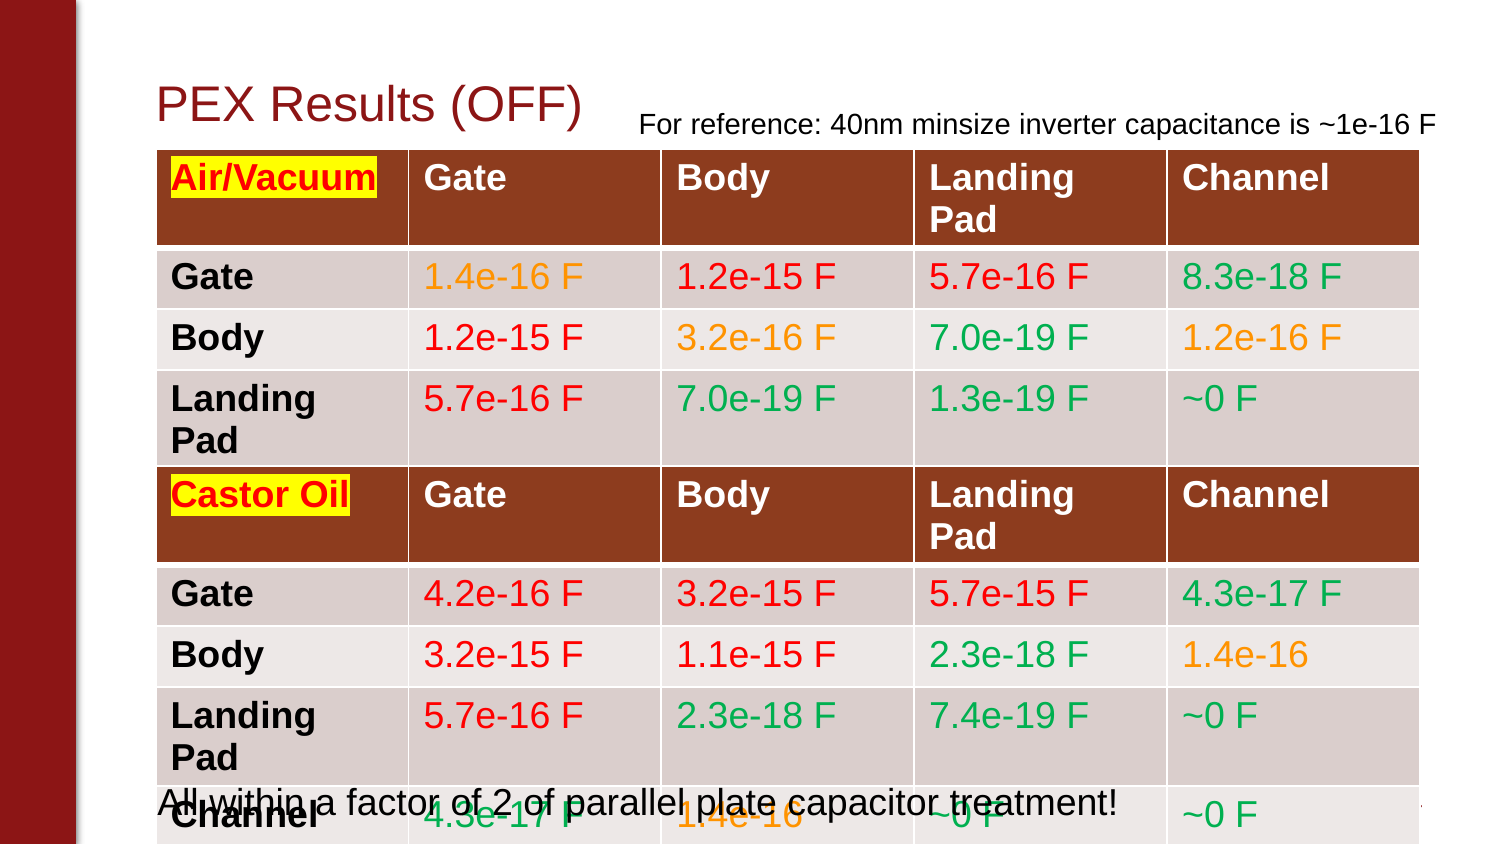

# PEX Results (OFF)
For reference: 40nm minsize inverter capacitance is ~1e-16 F
| Air/Vacuum | Gate | Body | Landing Pad | Channel |
| --- | --- | --- | --- | --- |
| Gate | 1.4e-16 F | 1.2e-15 F | 5.7e-16 F | 8.3e-18 F |
| Body | 1.2e-15 F | 3.2e-16 F | 7.0e-19 F | 1.2e-16 F |
| Landing Pad | 5.7e-16 F | 7.0e-19 F | 1.3e-19 F | ~0 F |
| Channel | 8.3e-18 F | 1.2e-16 F | ~0 F | ~0 F |
| Castor Oil | Gate | Body | Landing Pad | Channel |
| --- | --- | --- | --- | --- |
| Gate | 4.2e-16 F | 3.2e-15 F | 5.7e-15 F | 4.3e-17 F |
| Body | 3.2e-15 F | 1.1e-15 F | 2.3e-18 F | 1.4e-16 |
| Landing Pad | 5.7e-16 F | 2.3e-18 F | 7.4e-19 F | ~0 F |
| Channel | 4.3e-17 F | 1.4e-16 | ~0 F | ~0 F |
All within a factor of 2 of parallel plate capacitor treatment!